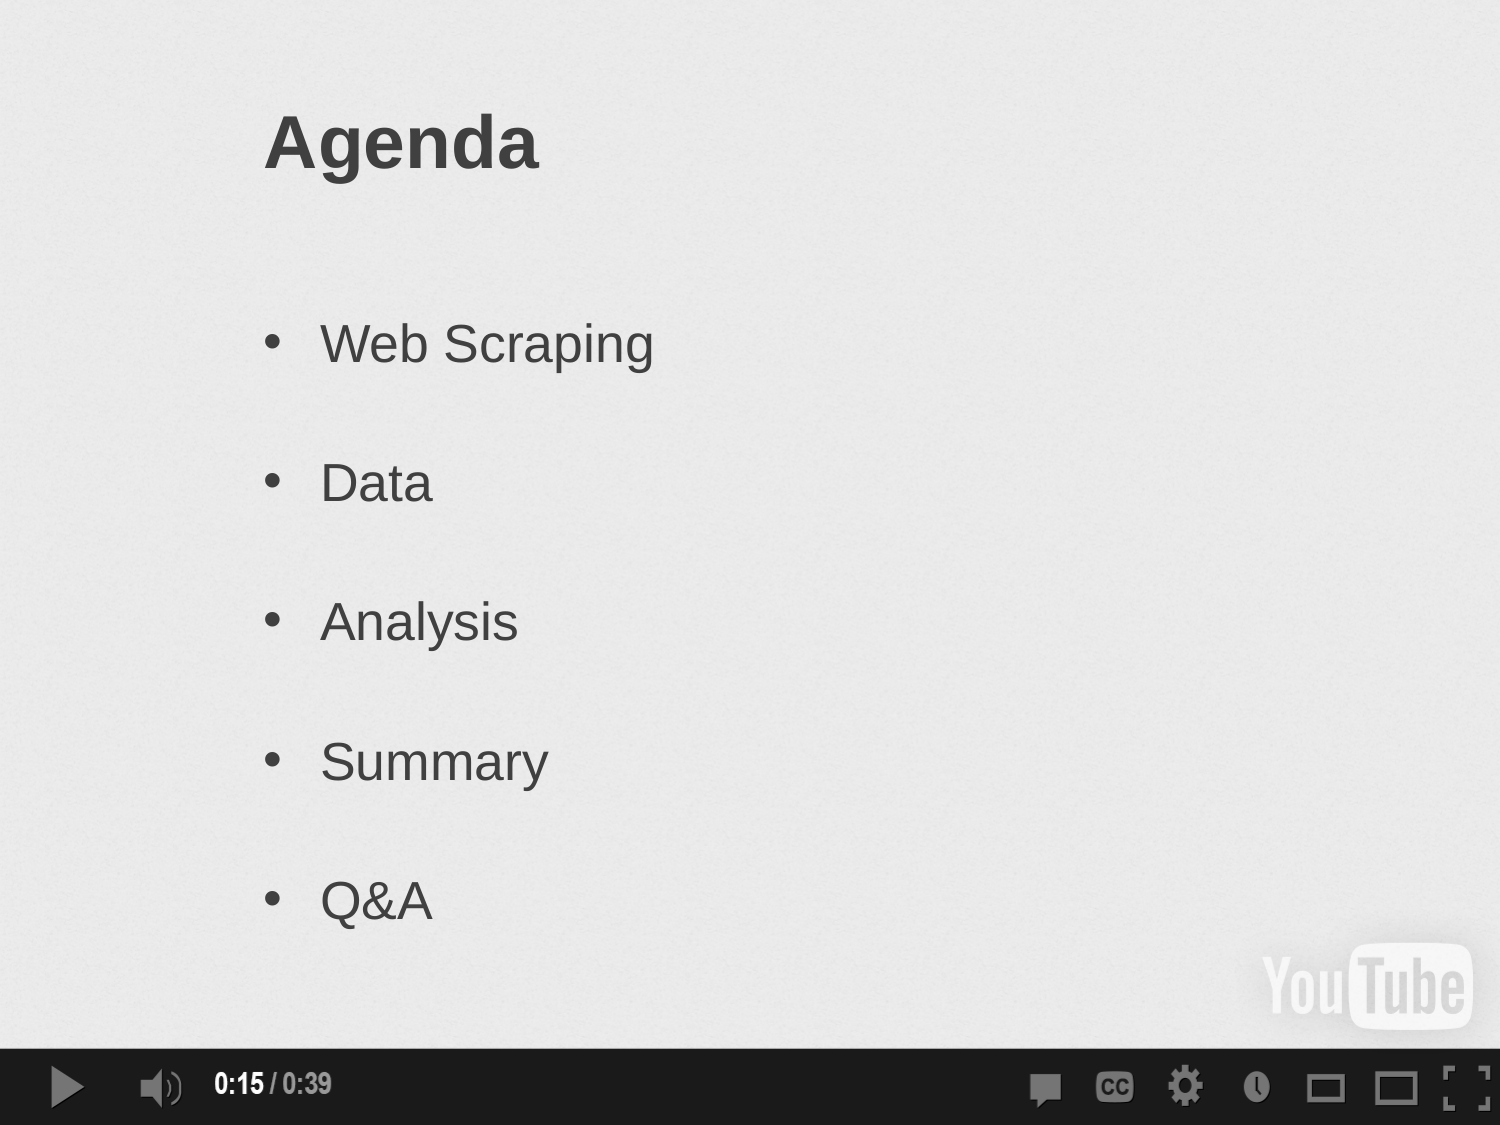

# Agenda
Web Scraping
Data
Analysis
Summary
Q&A